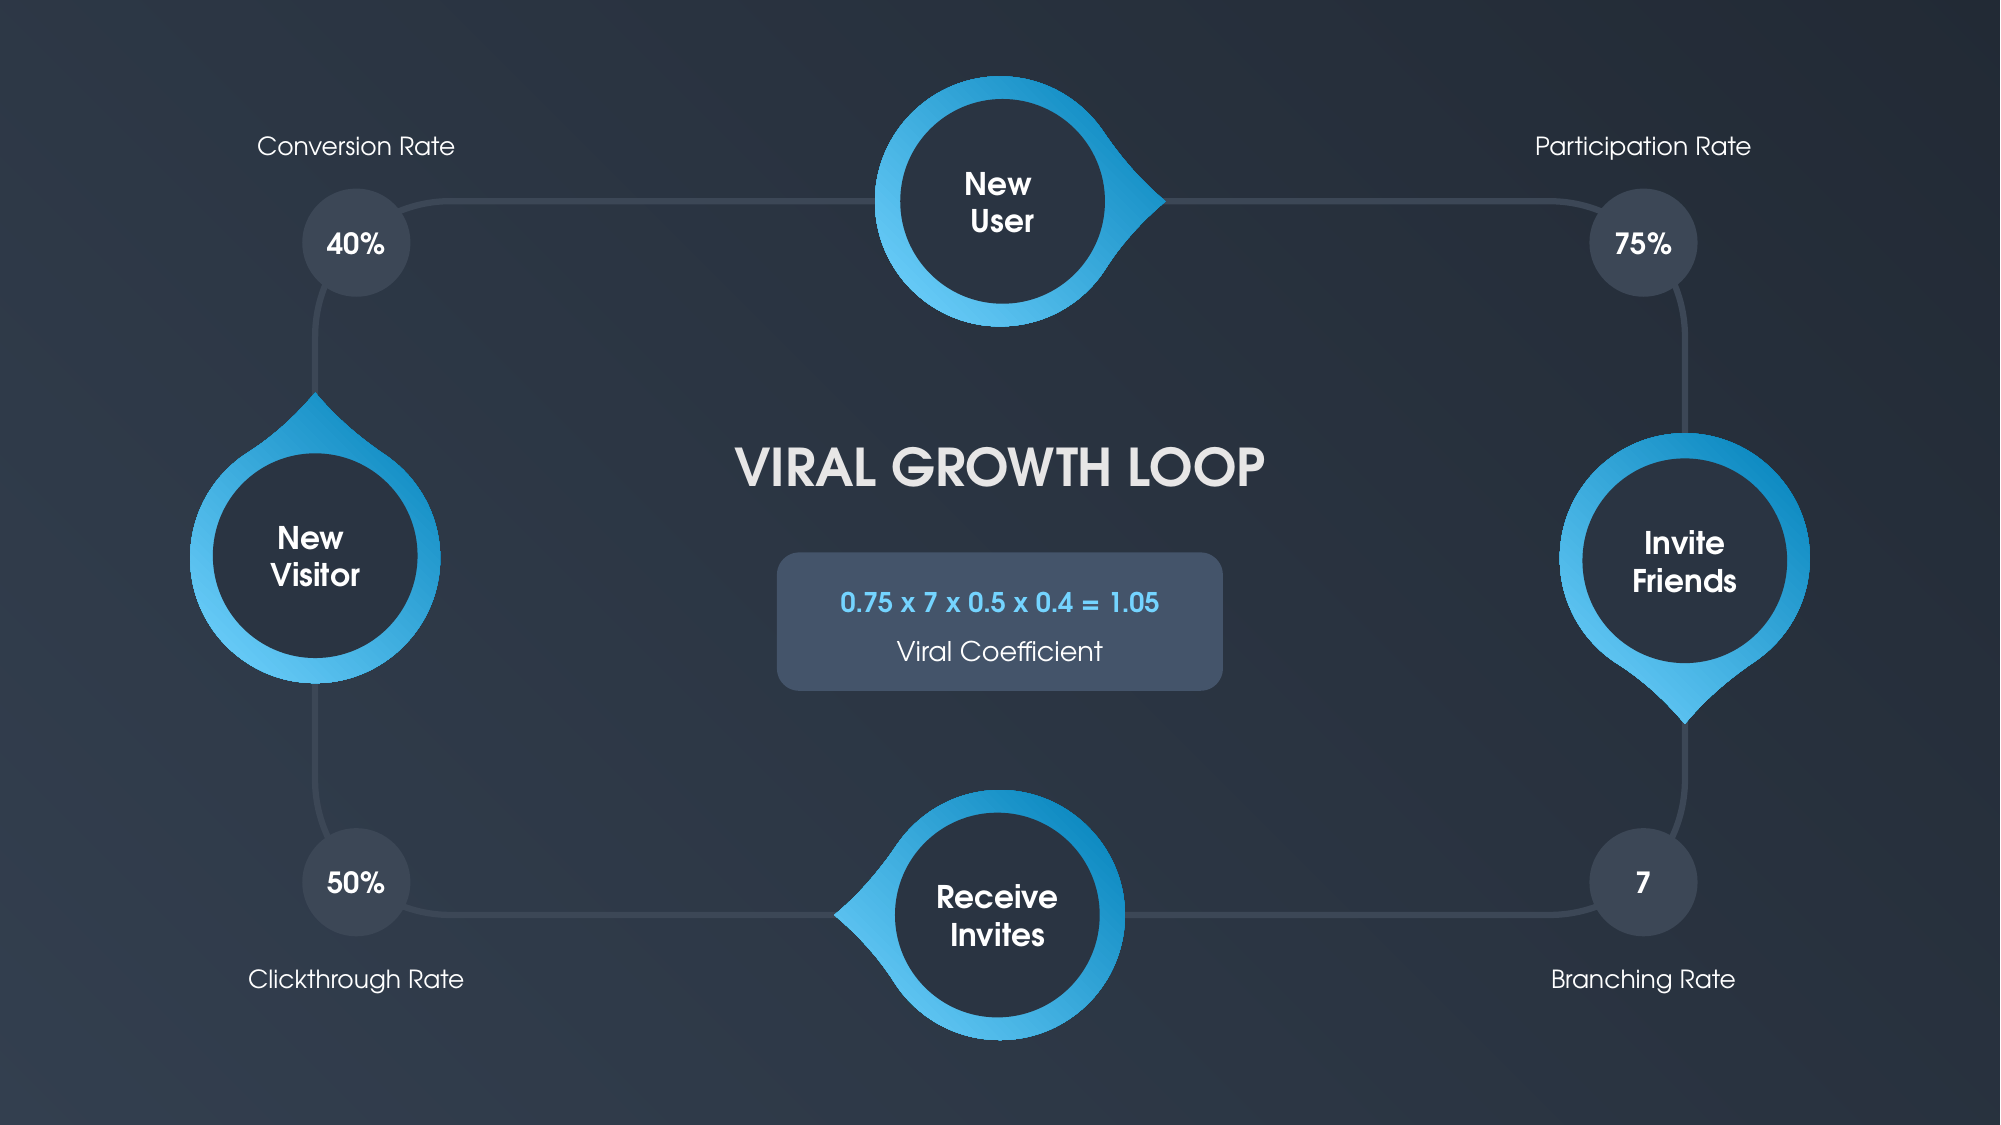

New
User
Conversion Rate
Participation Rate
40%
75%

New
Visitor
VIRAL GROWTH LOOP

Invite Friends
0.75 x 7 x 0.5 x 0.4 = 1.05
Viral Coefficient

Receive Invites
50%
7
Clickthrough Rate
Branching Rate